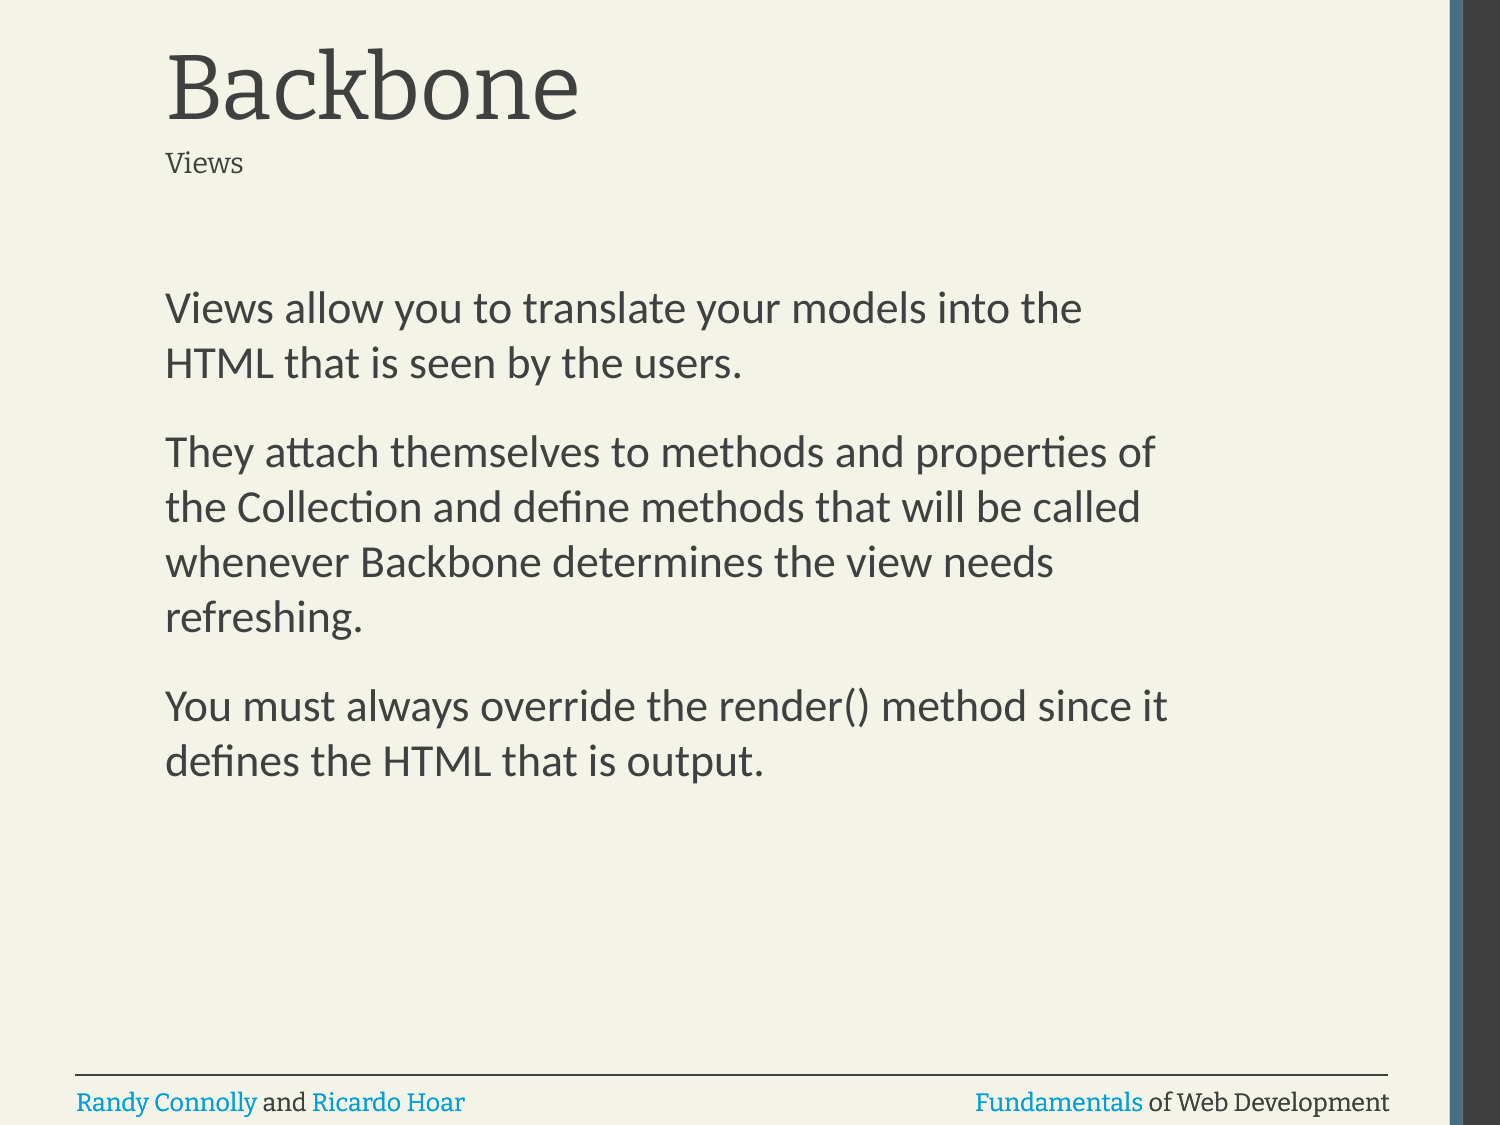

# Backbone
Views
Views allow you to translate your models into the HTML that is seen by the users.
They attach themselves to methods and properties of the Collection and define methods that will be called whenever Backbone determines the view needs refreshing.
You must always override the render() method since it defines the HTML that is output.